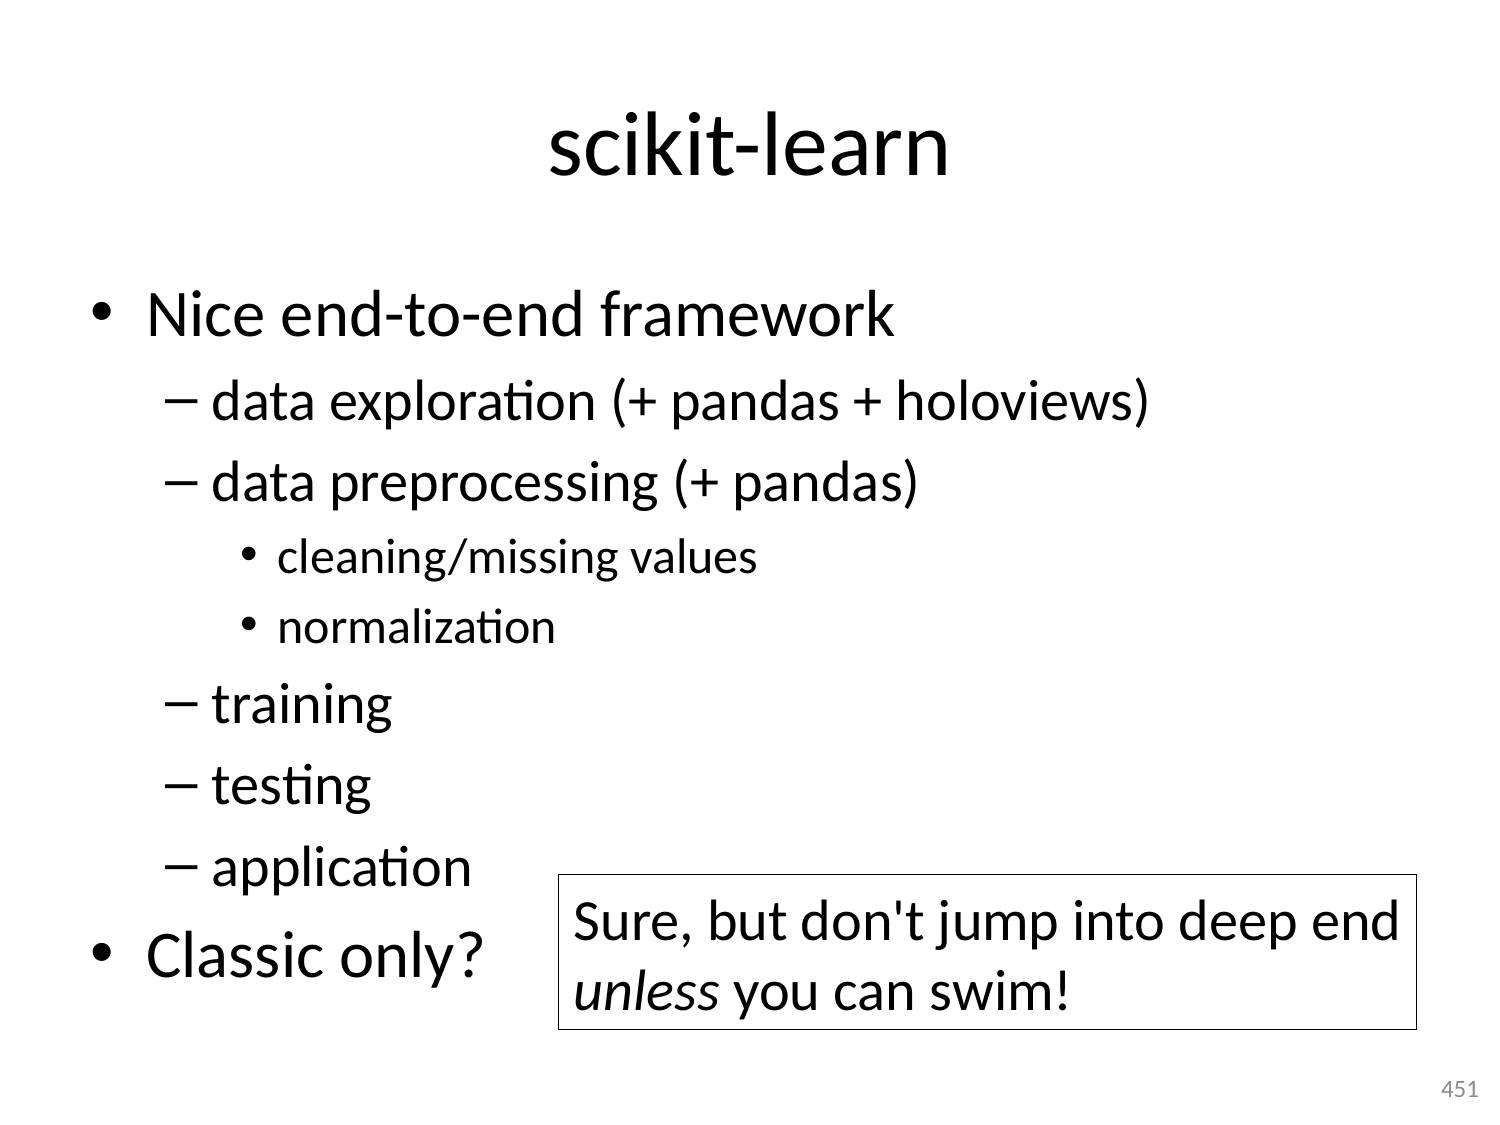

# scikit-learn
Nice end-to-end framework
data exploration (+ pandas + holoviews)
data preprocessing (+ pandas)
cleaning/missing values
normalization
training
testing
application
Classic only?
Sure, but don't jump into deep end
unless you can swim!
451